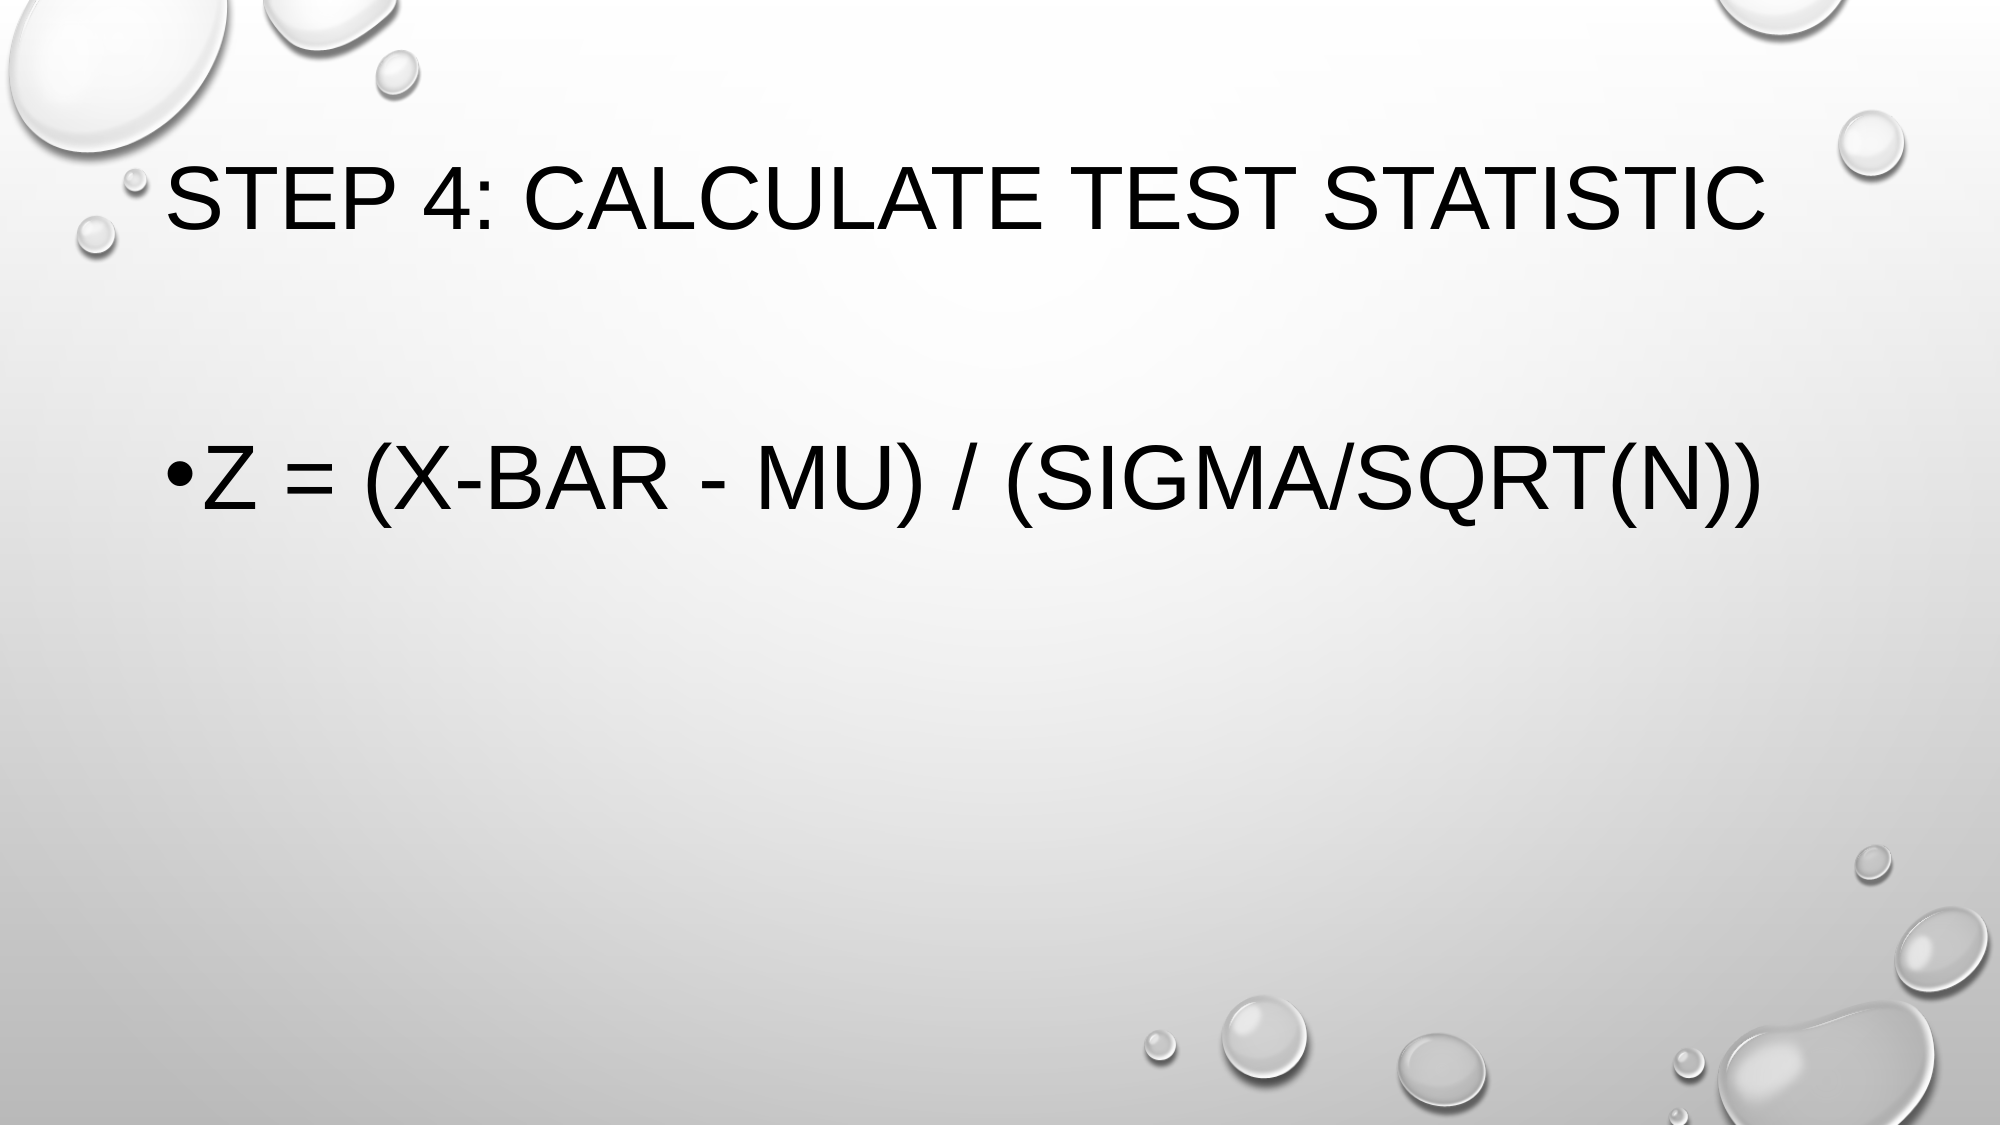

# Step 4: Calculate test statistic
z = (x-bar - mu) / (sigma/sqrt(n))